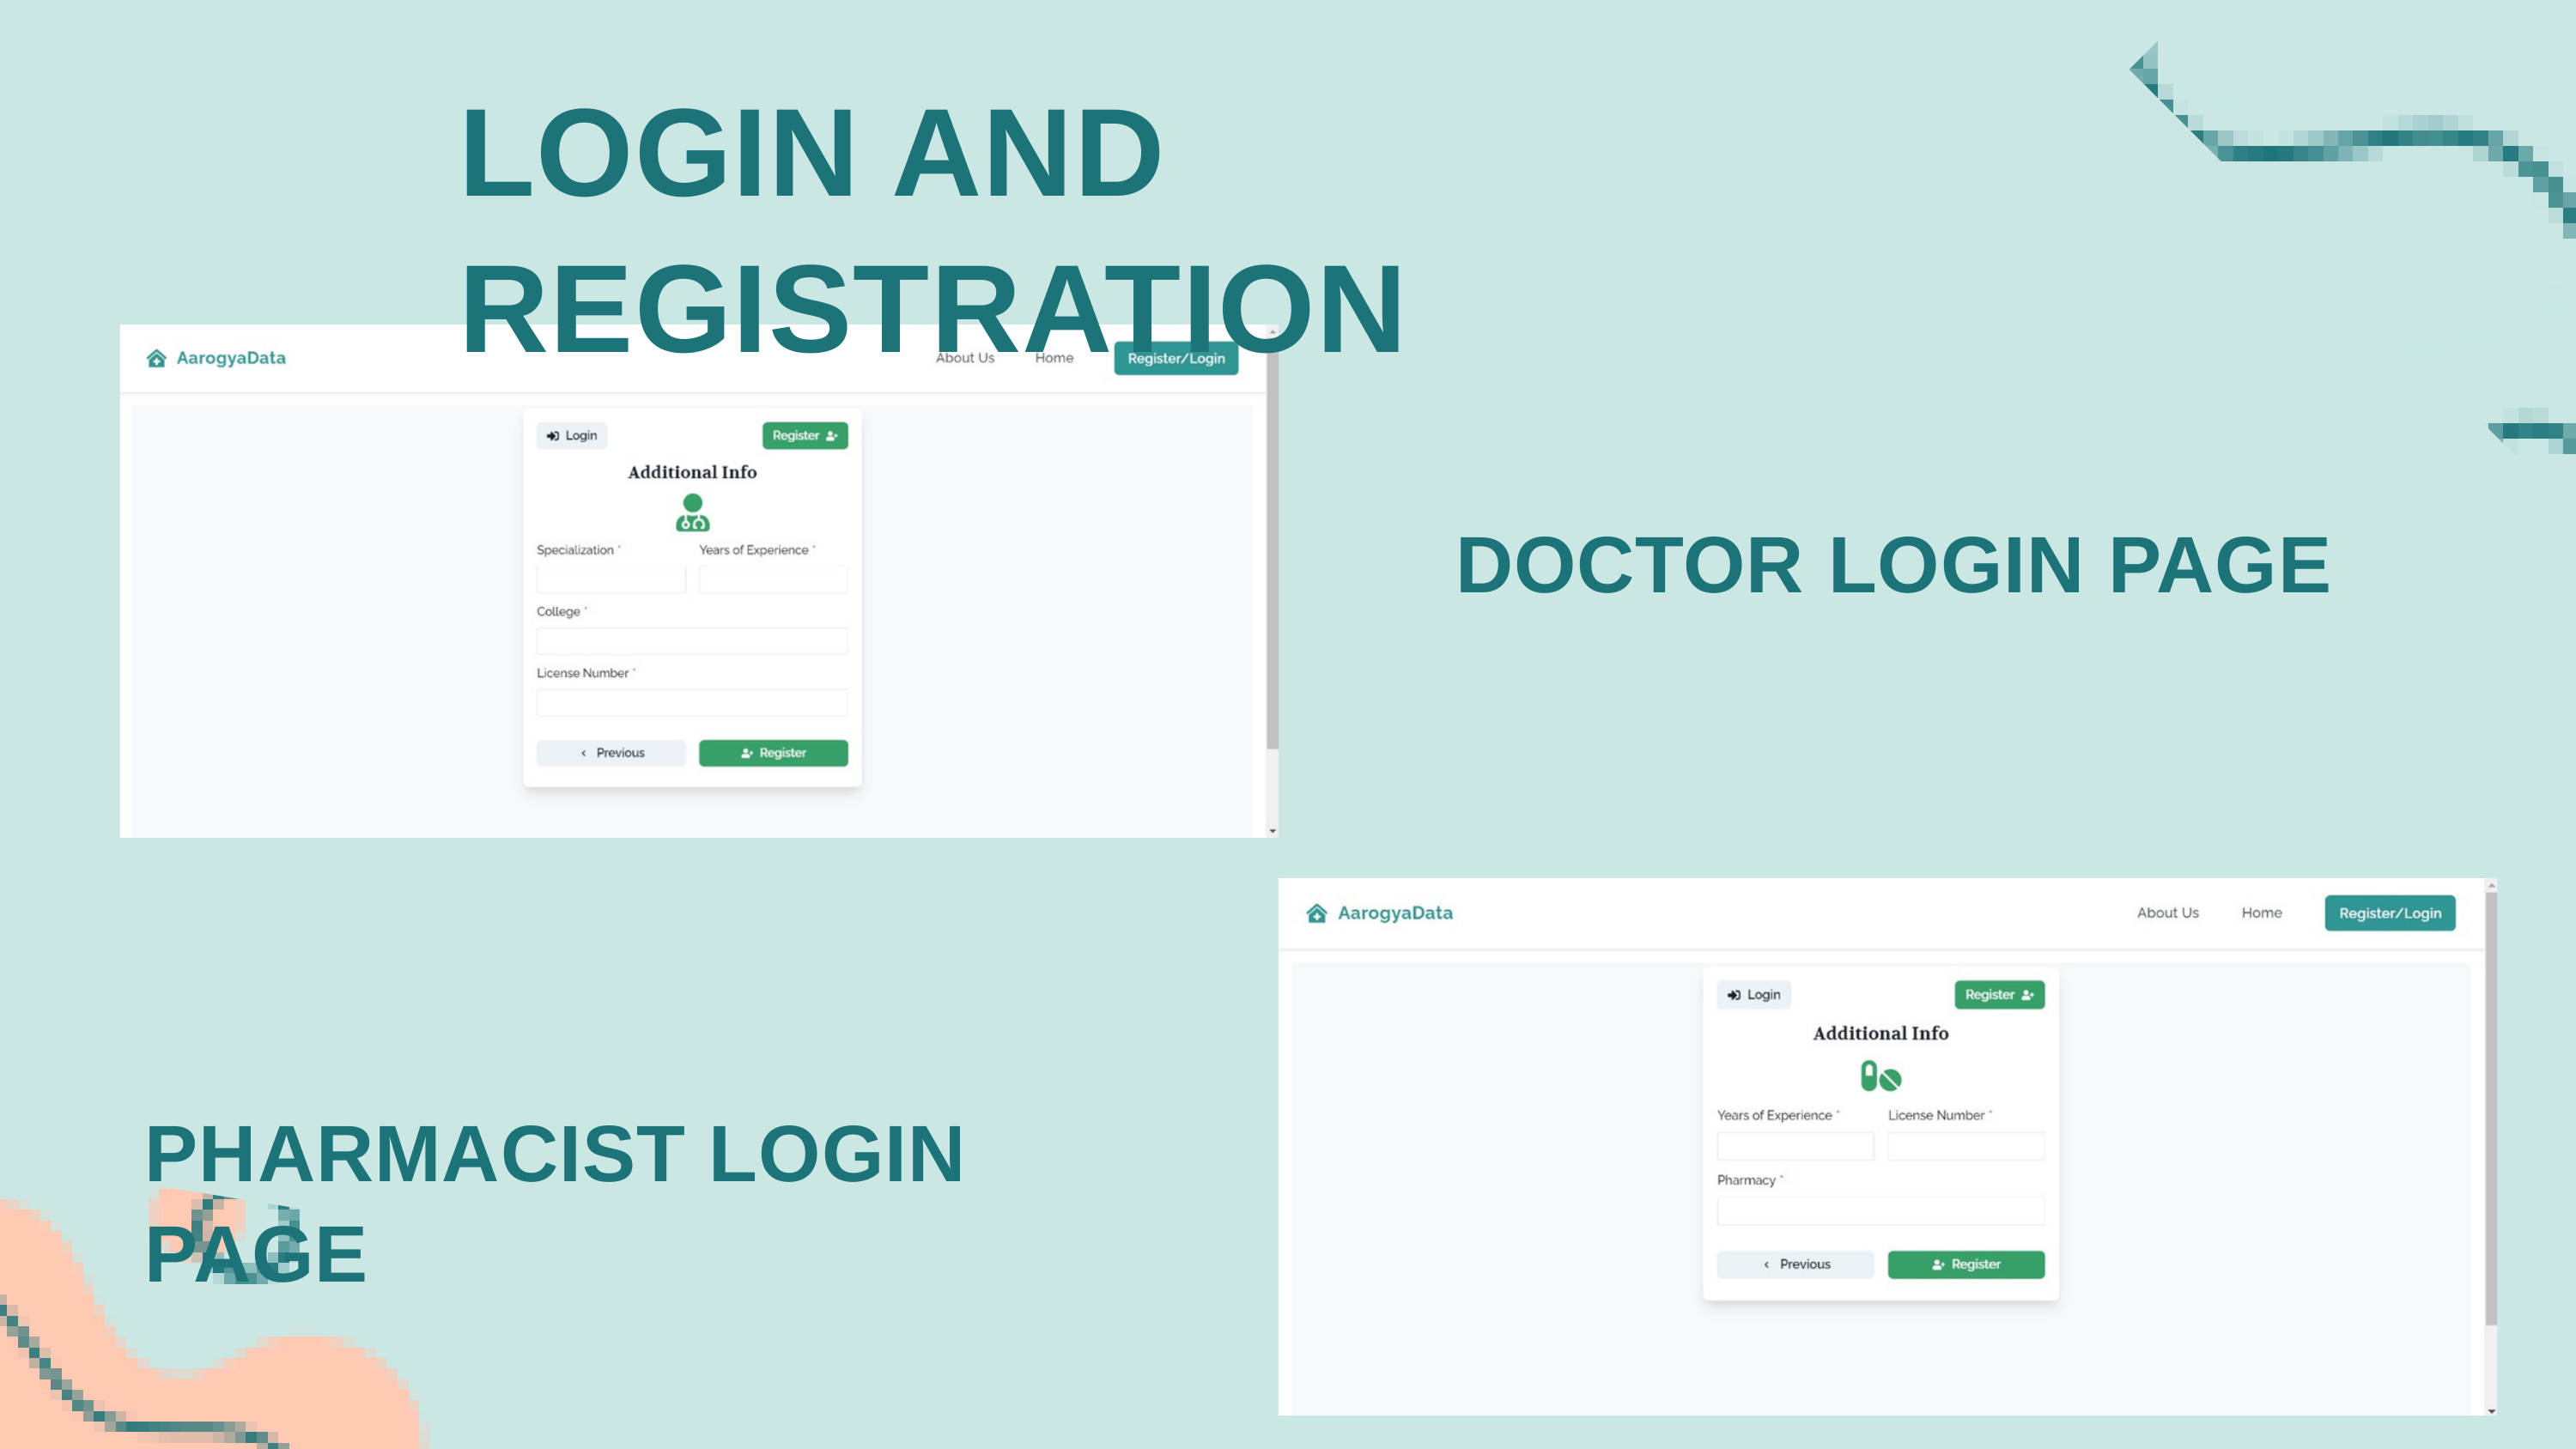

LOGIN AND REGISTRATION

DOCTOR LOGIN PAGE

PHARMACIST LOGIN PAGE